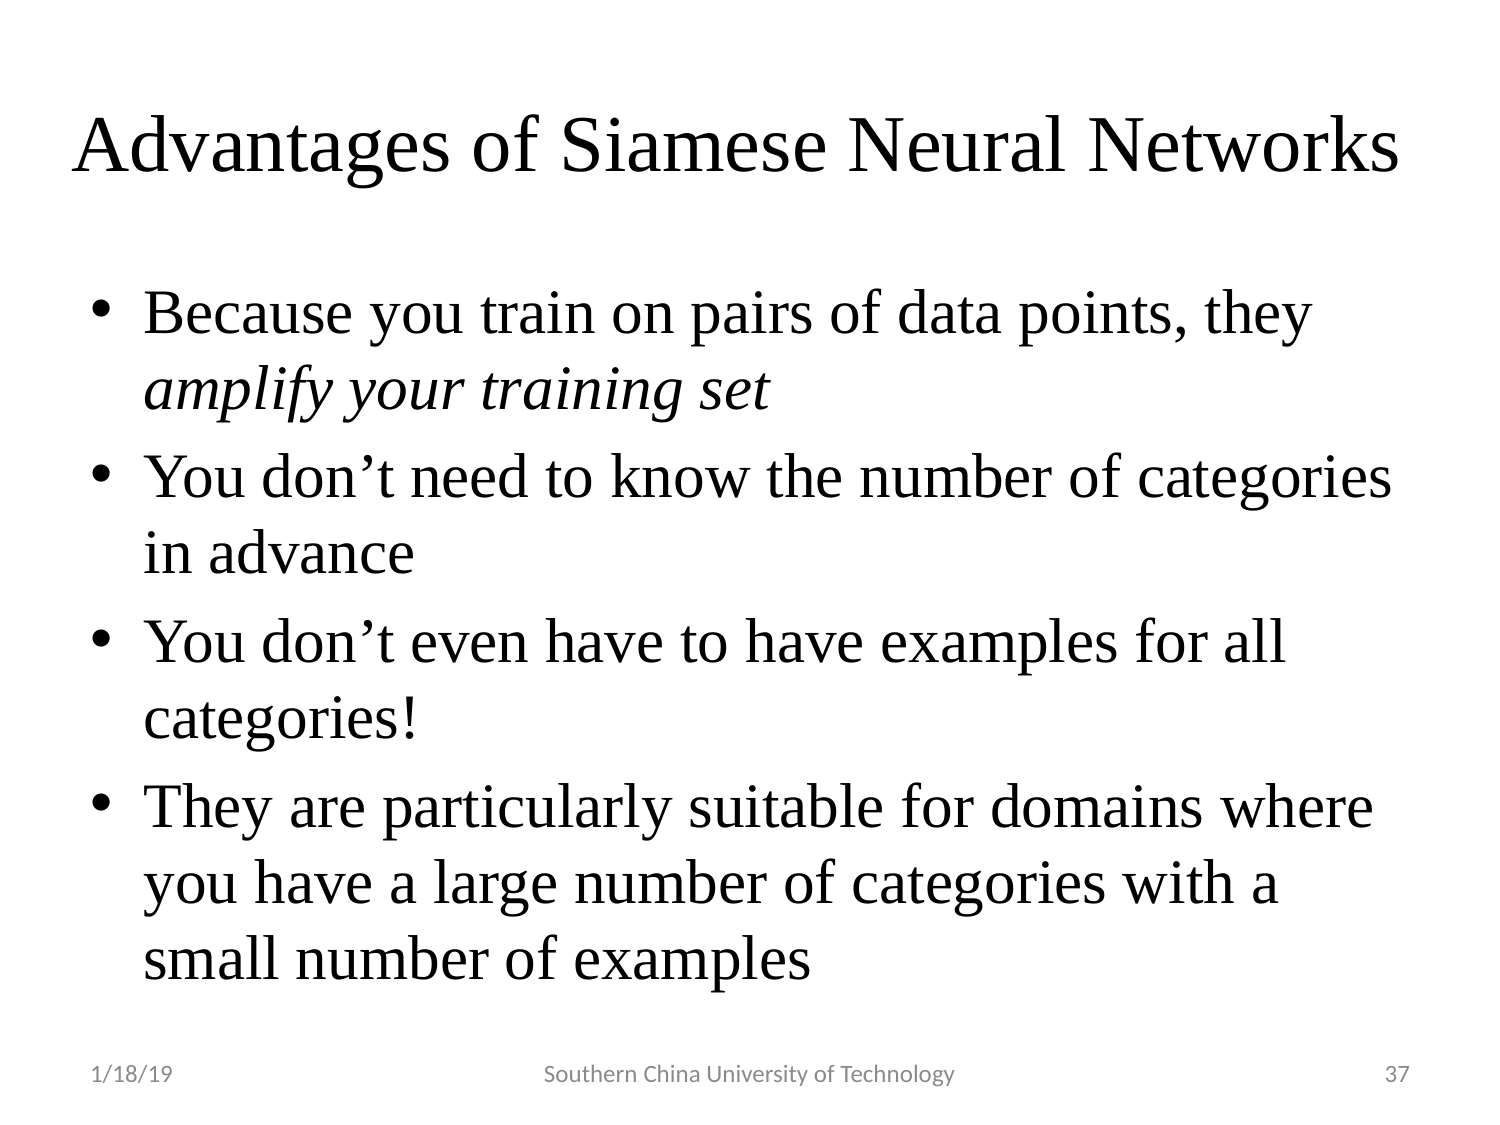

# Advantages of Siamese Neural Networks
Because you train on pairs of data points, they amplify your training set
You don’t need to know the number of categories in advance
You don’t even have to have examples for all categories!
They are particularly suitable for domains where you have a large number of categories with a small number of examples

1/18/19
Southern China University of Technology
37